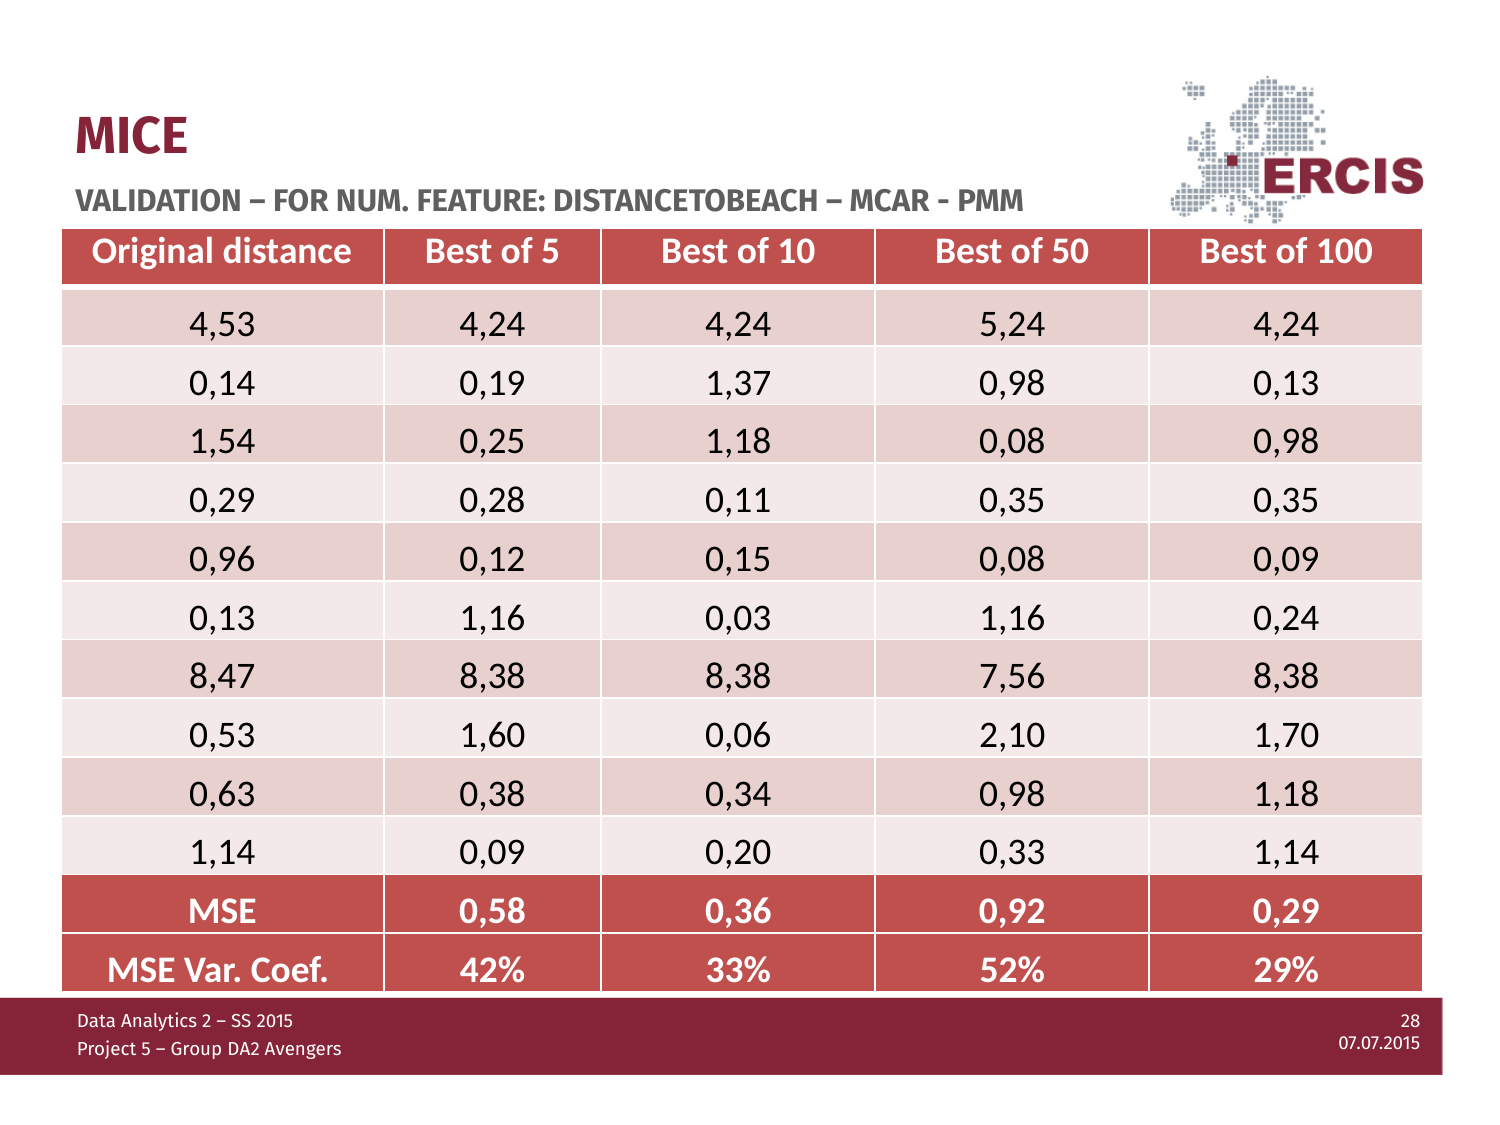

MICE
Validation – for num. feature: distancetobeach – MCAR - PMM
| Original distance | Best of 5 | Best of 10 | Best of 50 | Best of 100 |
| --- | --- | --- | --- | --- |
| 4,53 | 4,24 | 4,24 | 5,24 | 4,24 |
| 0,14 | 0,19 | 1,37 | 0,98 | 0,13 |
| 1,54 | 0,25 | 1,18 | 0,08 | 0,98 |
| 0,29 | 0,28 | 0,11 | 0,35 | 0,35 |
| 0,96 | 0,12 | 0,15 | 0,08 | 0,09 |
| 0,13 | 1,16 | 0,03 | 1,16 | 0,24 |
| 8,47 | 8,38 | 8,38 | 7,56 | 8,38 |
| 0,53 | 1,60 | 0,06 | 2,10 | 1,70 |
| 0,63 | 0,38 | 0,34 | 0,98 | 1,18 |
| 1,14 | 0,09 | 0,20 | 0,33 | 1,14 |
| MSE | 0,58 | 0,36 | 0,92 | 0,29 |
| MSE Var. Coef. | 42% | 33% | 52% | 29% |